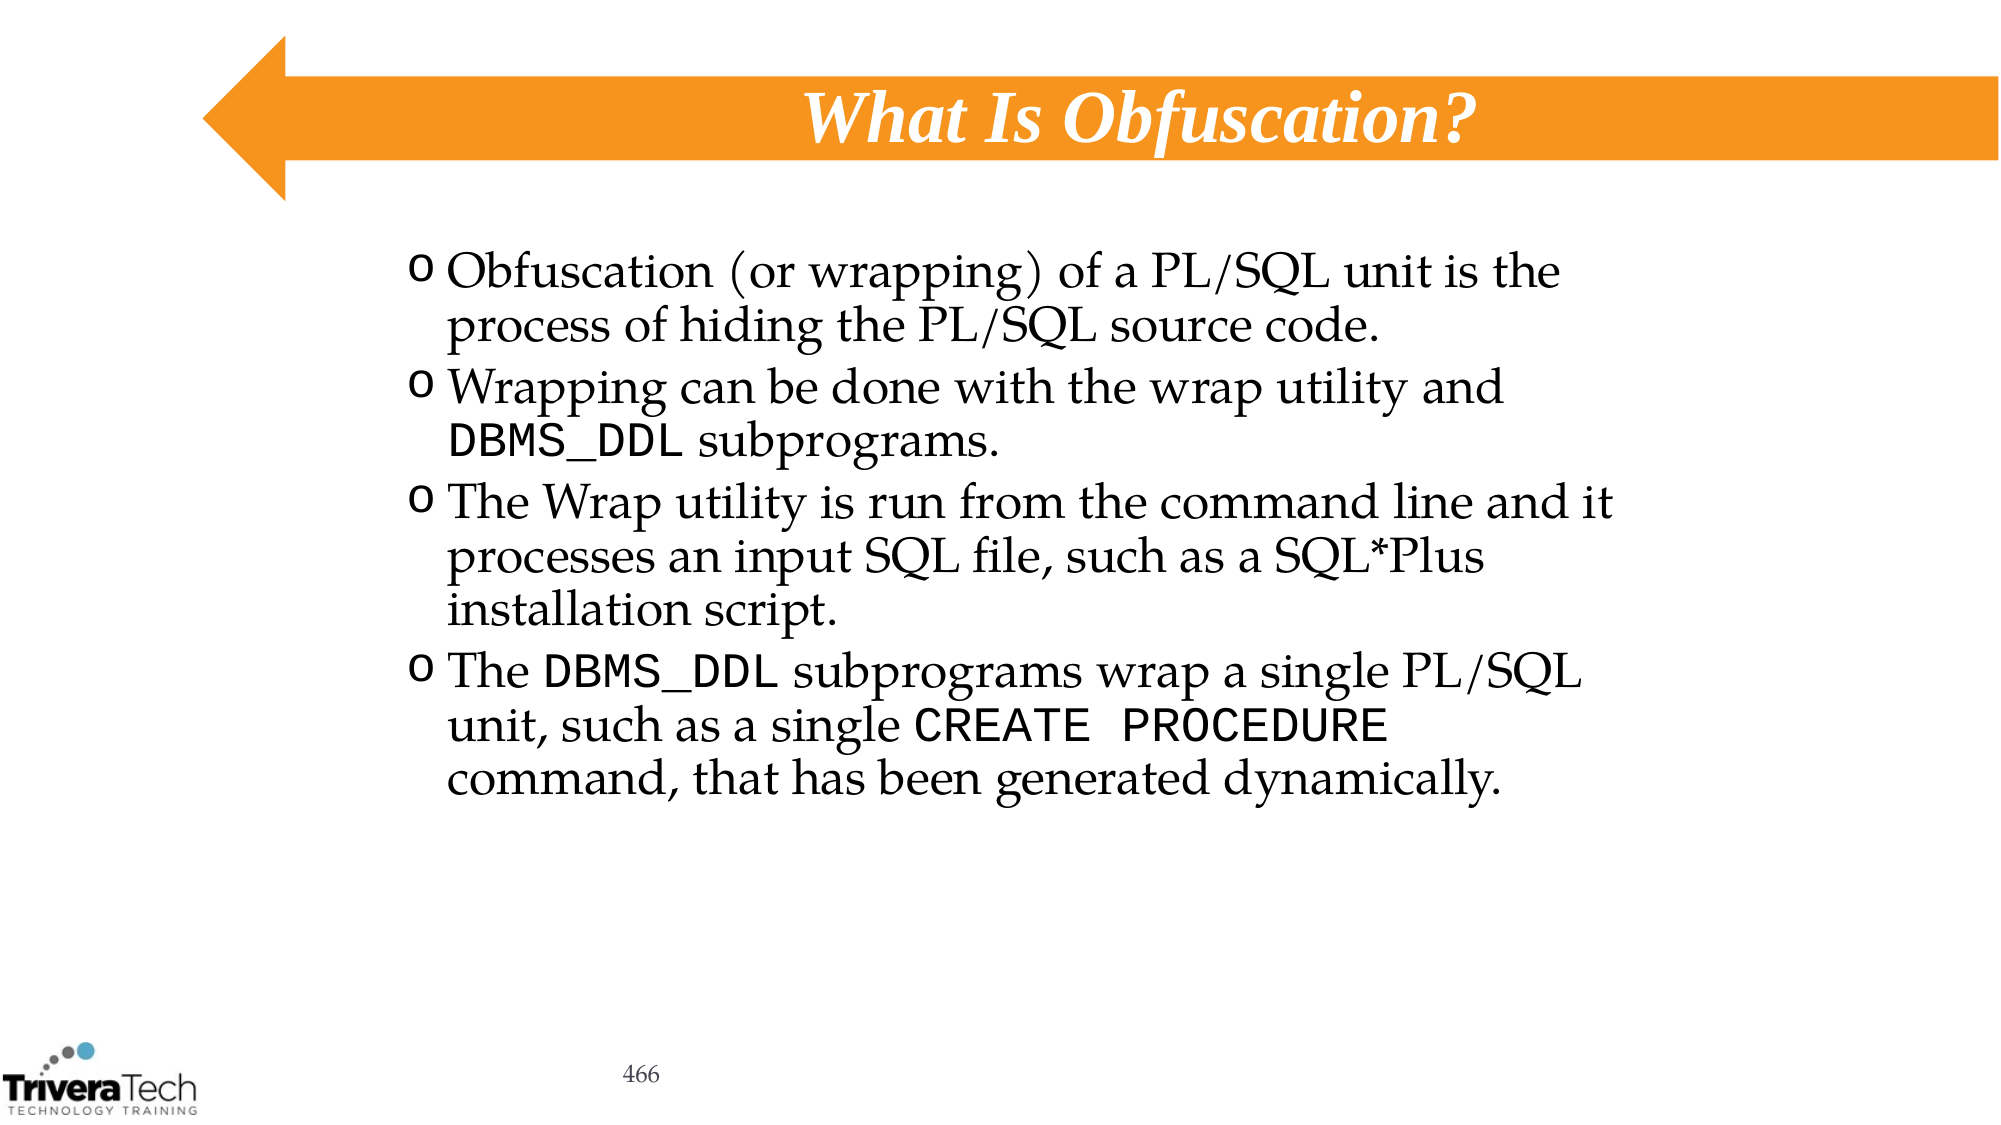

# What Is Obfuscation?
Obfuscation (or wrapping) of a PL/SQL unit is the process of hiding the PL/SQL source code.
Wrapping can be done with the wrap utility and DBMS_DDL subprograms.
The Wrap utility is run from the command line and it processes an input SQL file, such as a SQL*Plus installation script.
The DBMS_DDL subprograms wrap a single PL/SQL unit, such as a single CREATE PROCEDURE command, that has been generated dynamically.
466